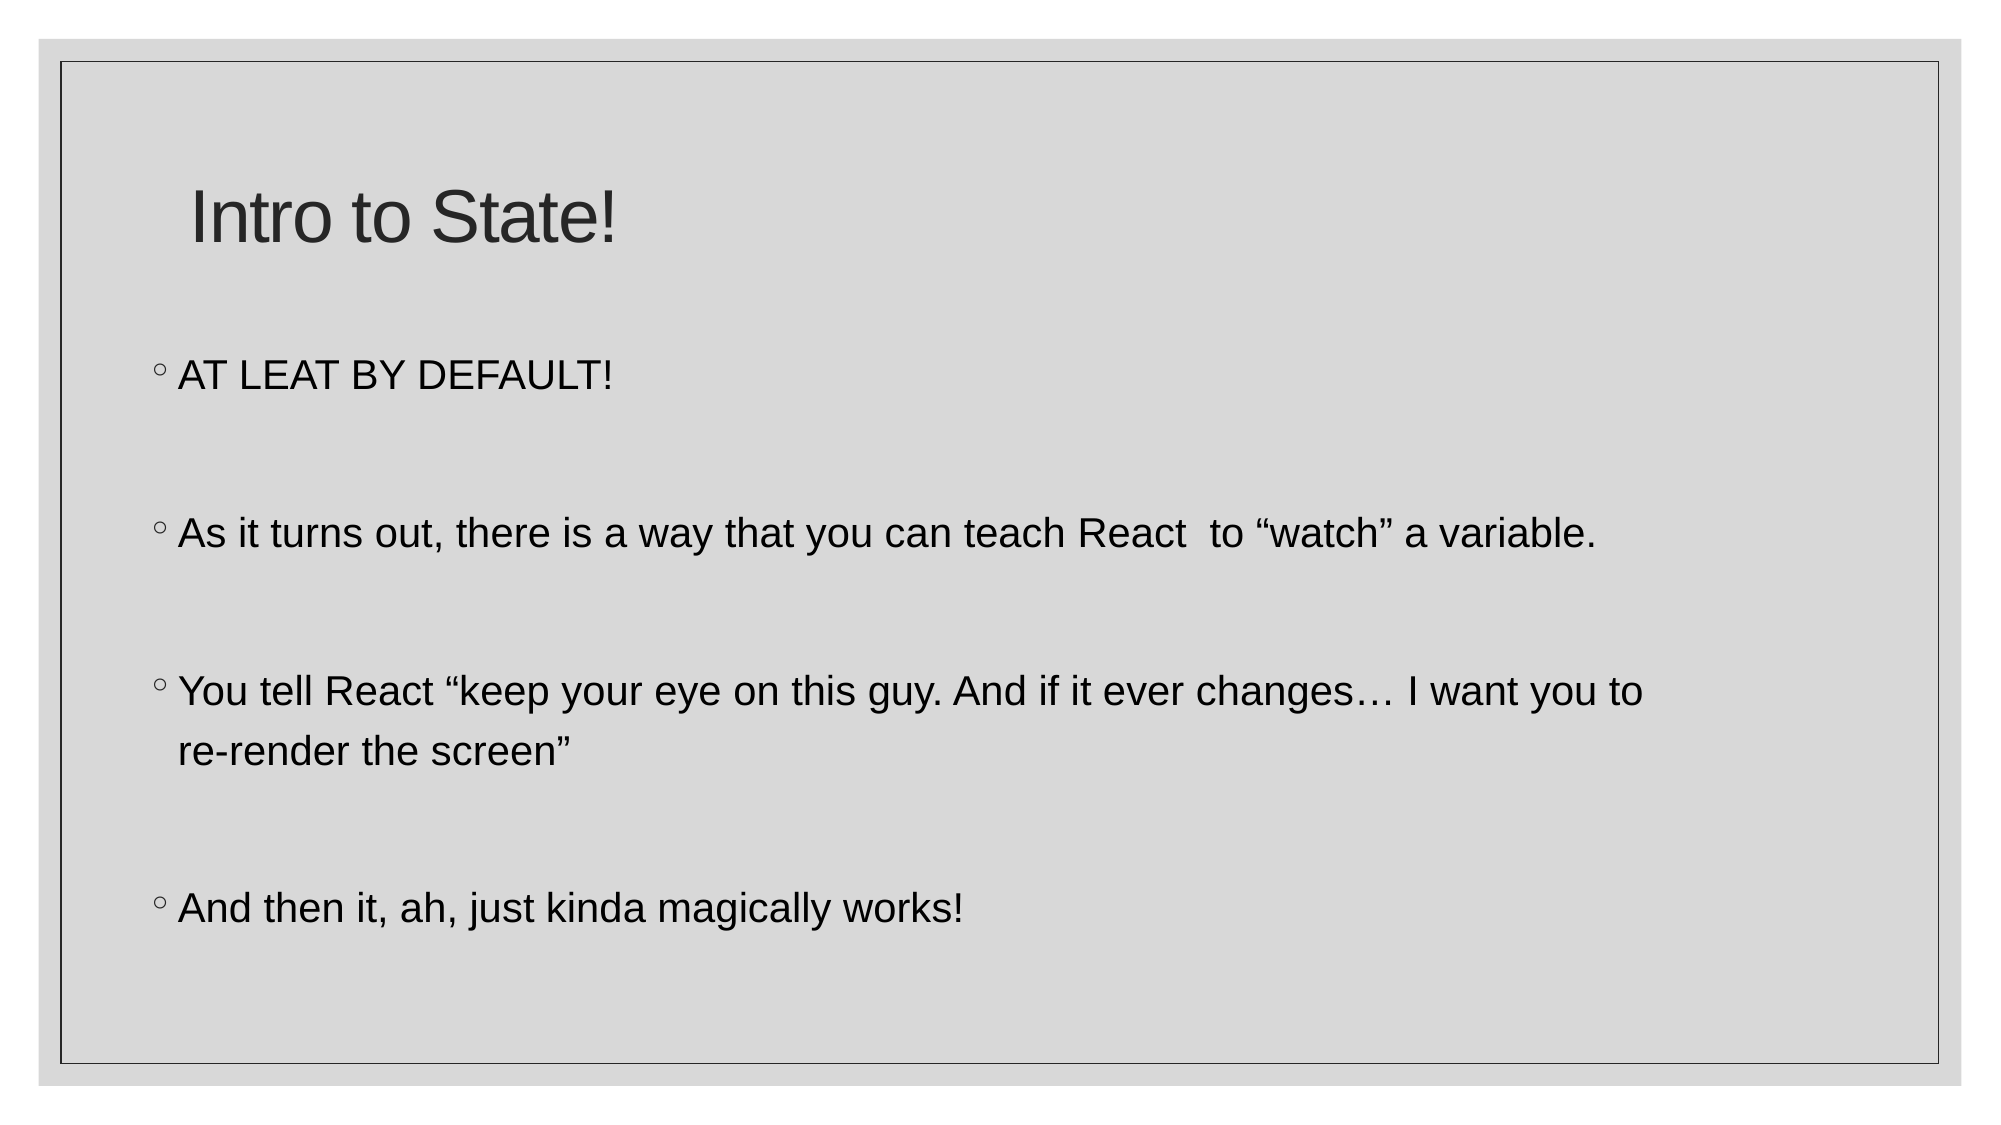

# Intro to State!
AT LEAT BY DEFAULT!

As it turns out, there is a way that you can teach React  to “watch” a variable.

You tell React “keep your eye on this guy. And if it ever changes… I want you to re-render the screen”

And then it, ah, just kinda magically works!